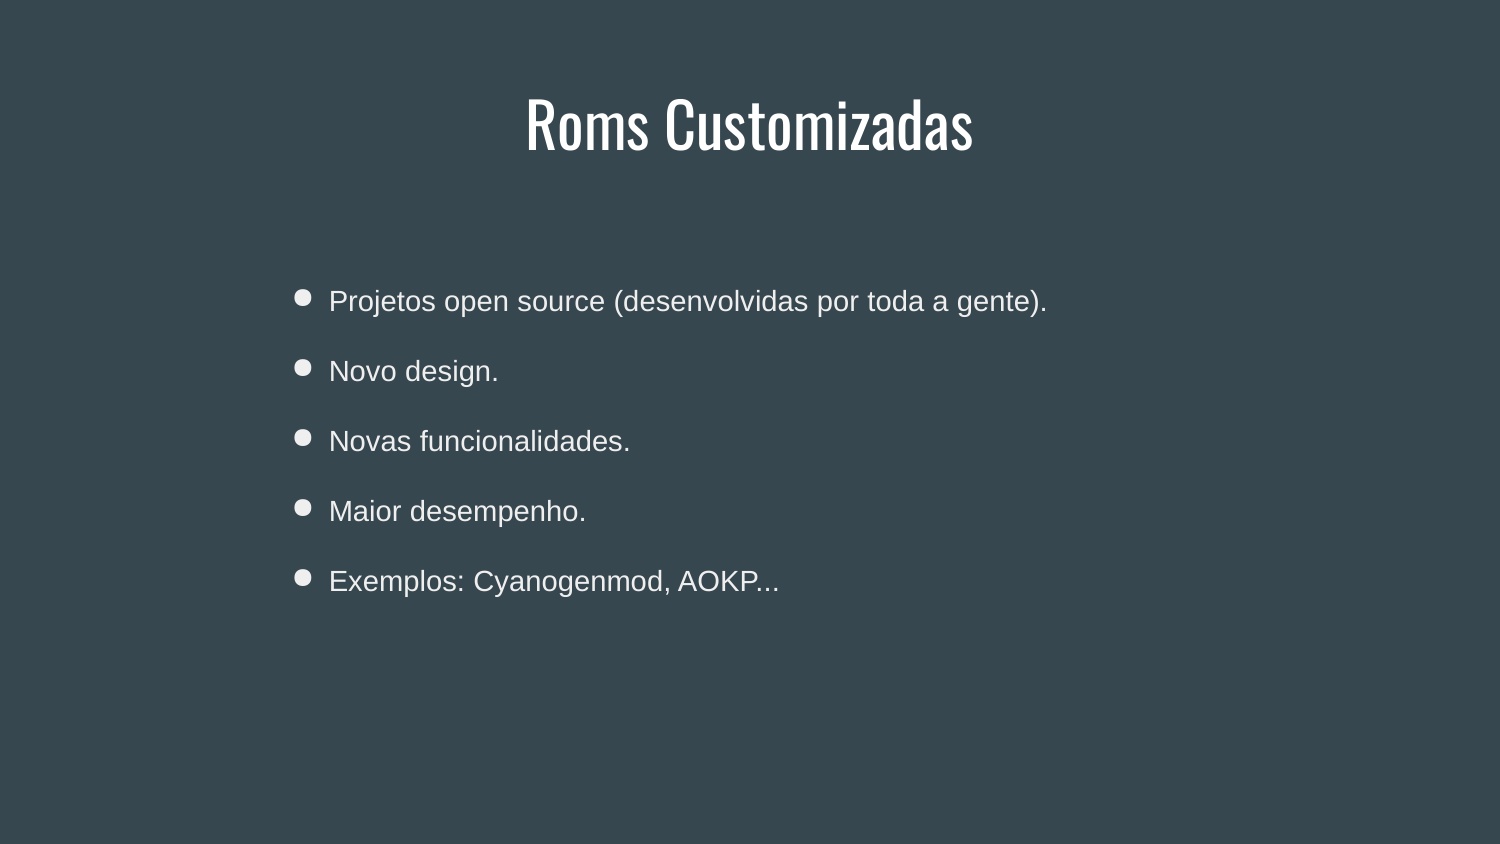

# Roms Customizadas
Projetos open source (desenvolvidas por toda a gente).

Novo design.

Novas funcionalidades.

Maior desempenho.

Exemplos: Cyanogenmod, AOKP...